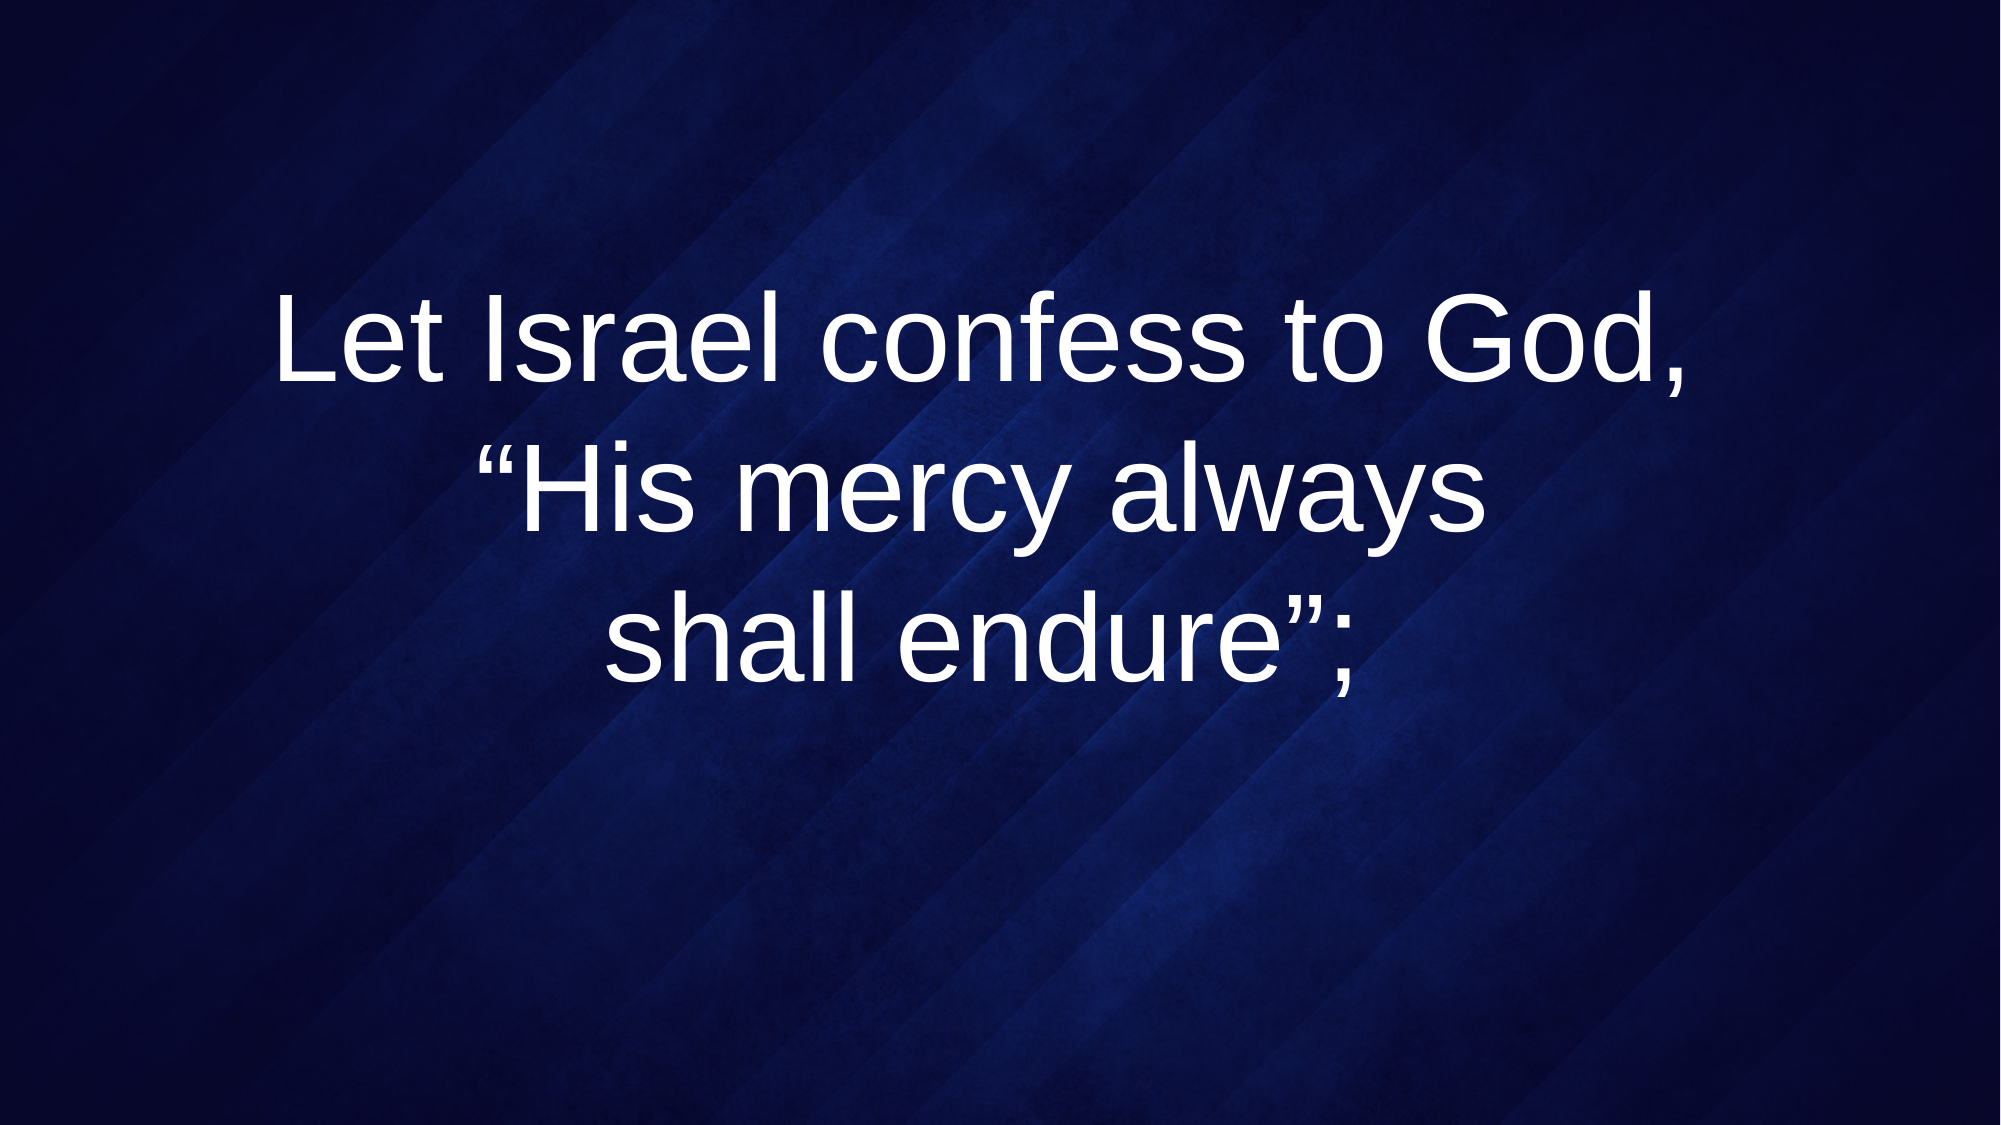

# Let Israel confess to God, “His mercy always shall endure”;